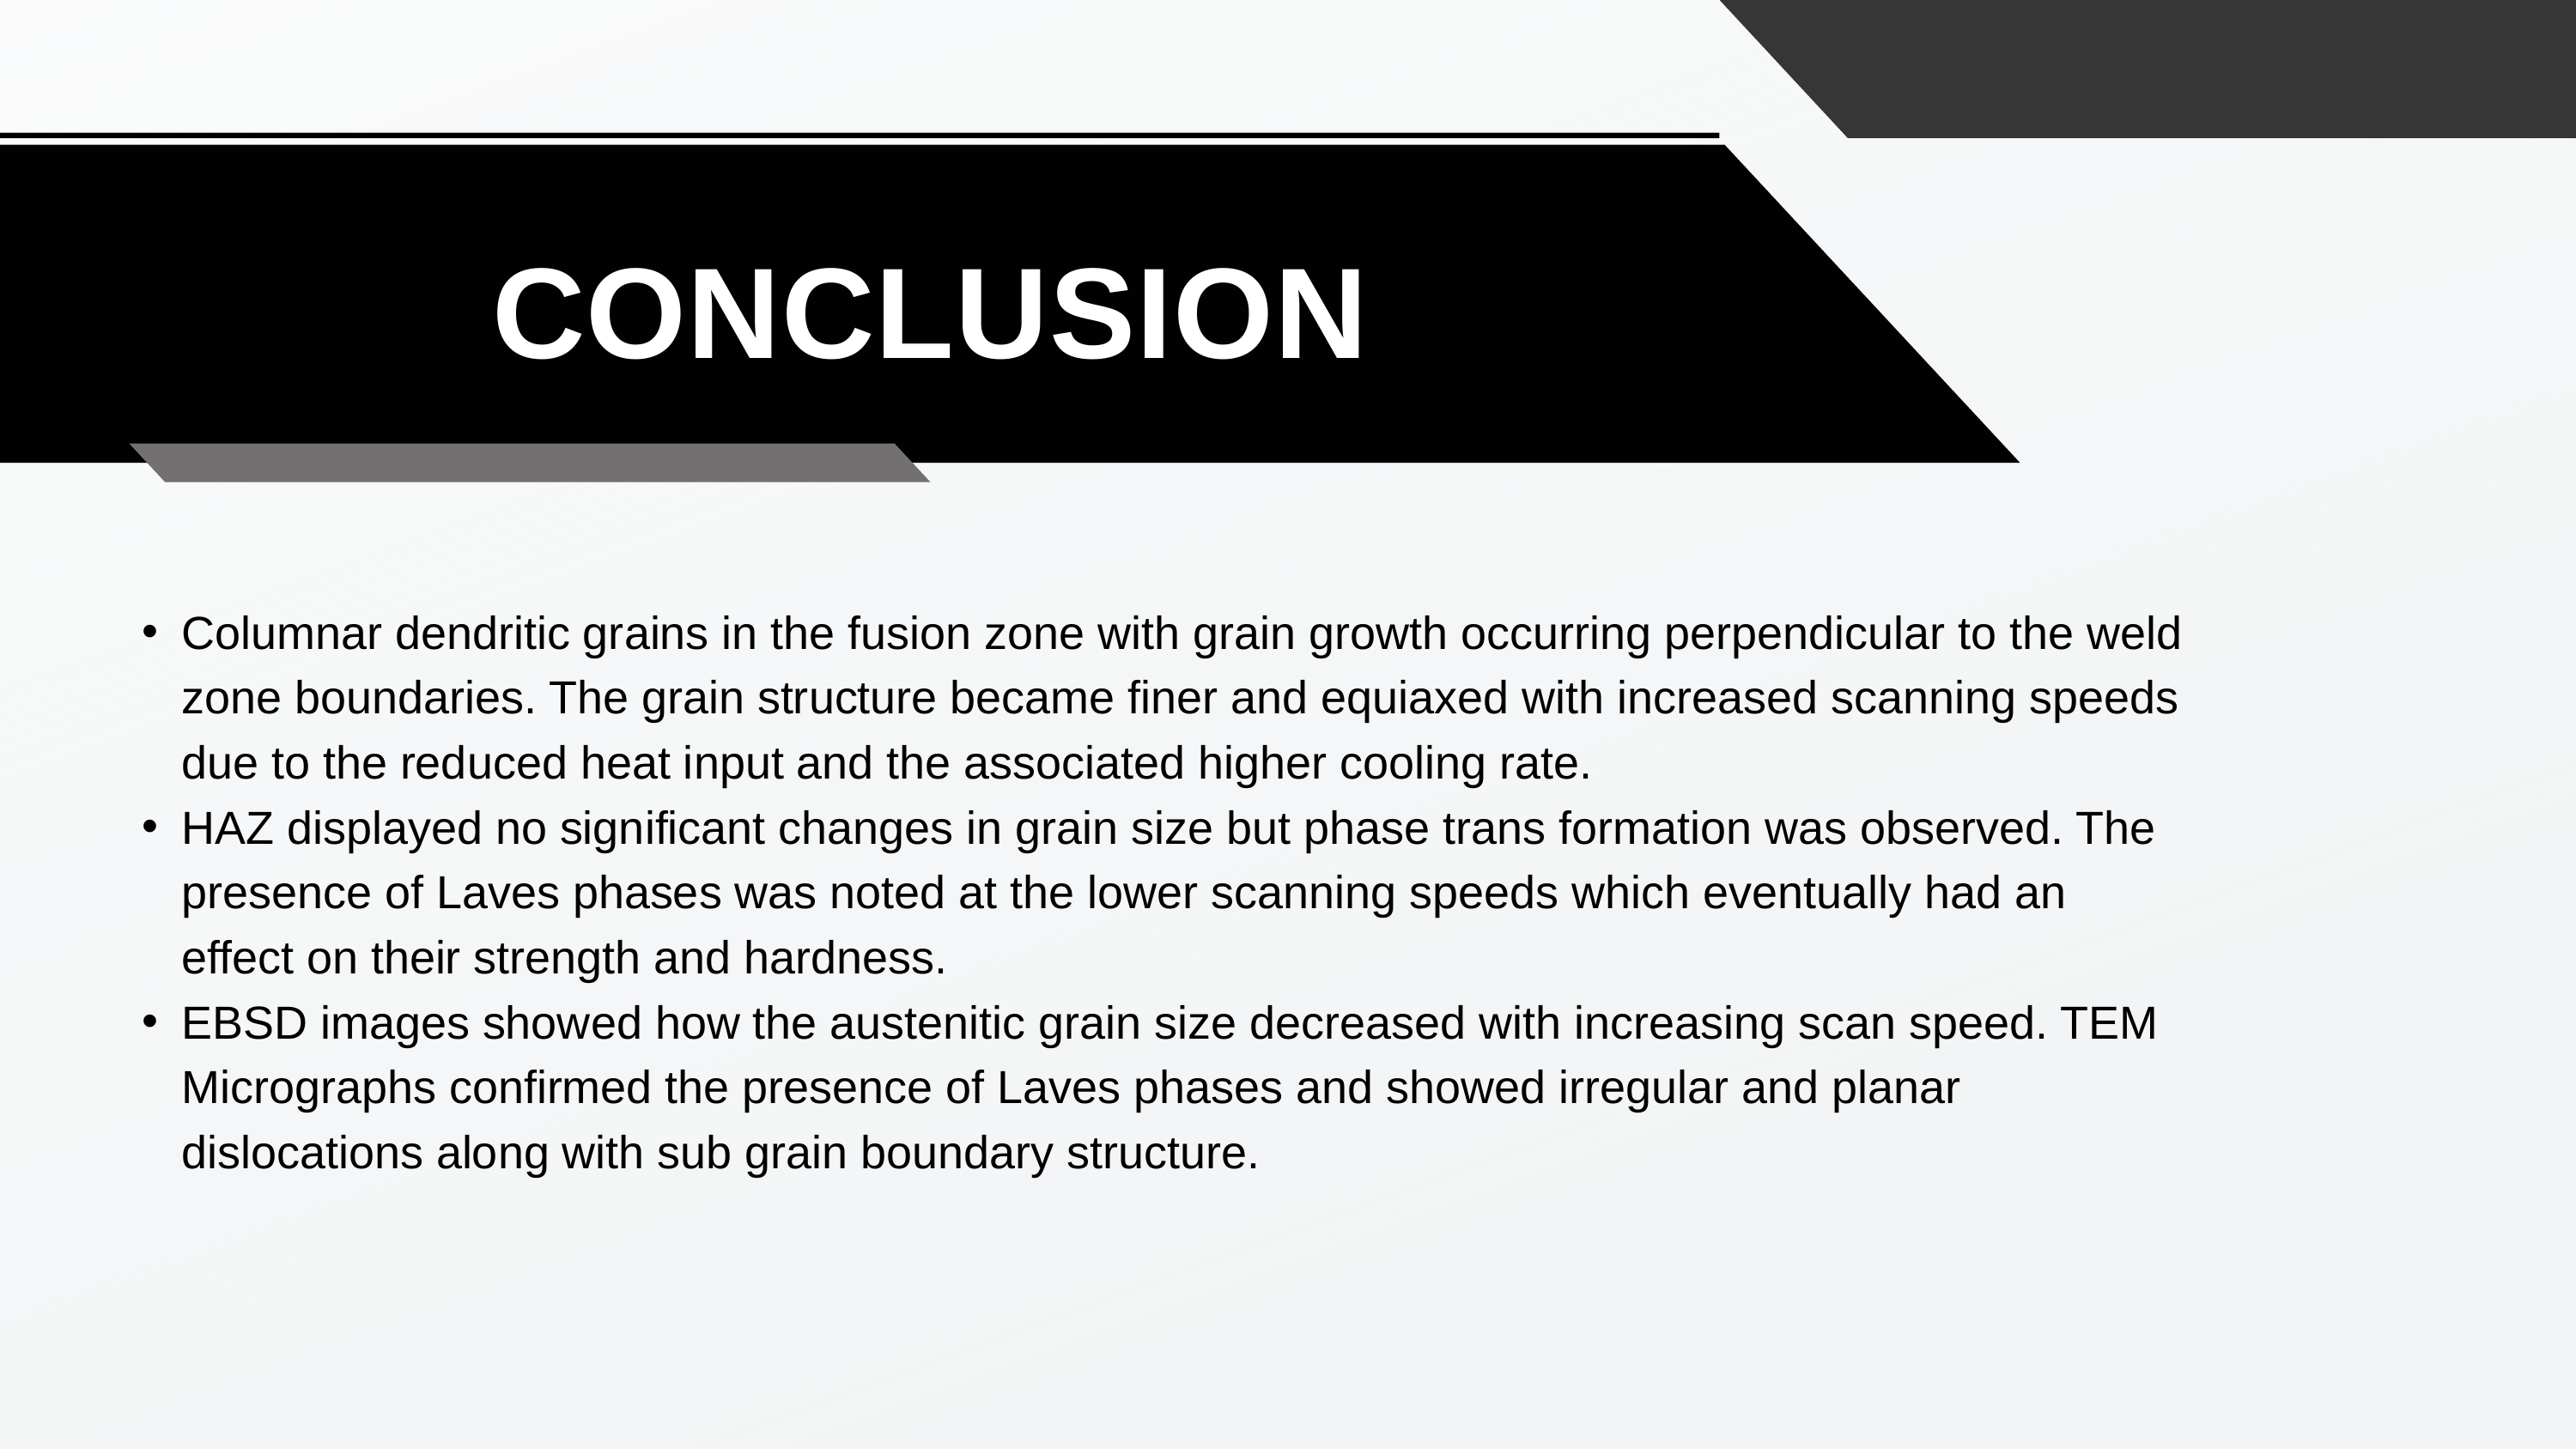

CONCLUSION

Columnar dendritic grains in the fusion zone with grain growth occurring perpendicular to the weld zone boundaries. The grain structure became finer and equiaxed with increased scanning speeds due to the reduced heat input and the associated higher cooling rate.
HAZ displayed no significant changes in grain size but phase trans formation was observed. The presence of Laves phases was noted at the lower scanning speeds which eventually had an effect on their strength and hardness.
EBSD images showed how the austenitic grain size decreased with increasing scan speed. TEM Micrographs confirmed the presence of Laves phases and showed irregular and planar dislocations along with sub grain boundary structure.